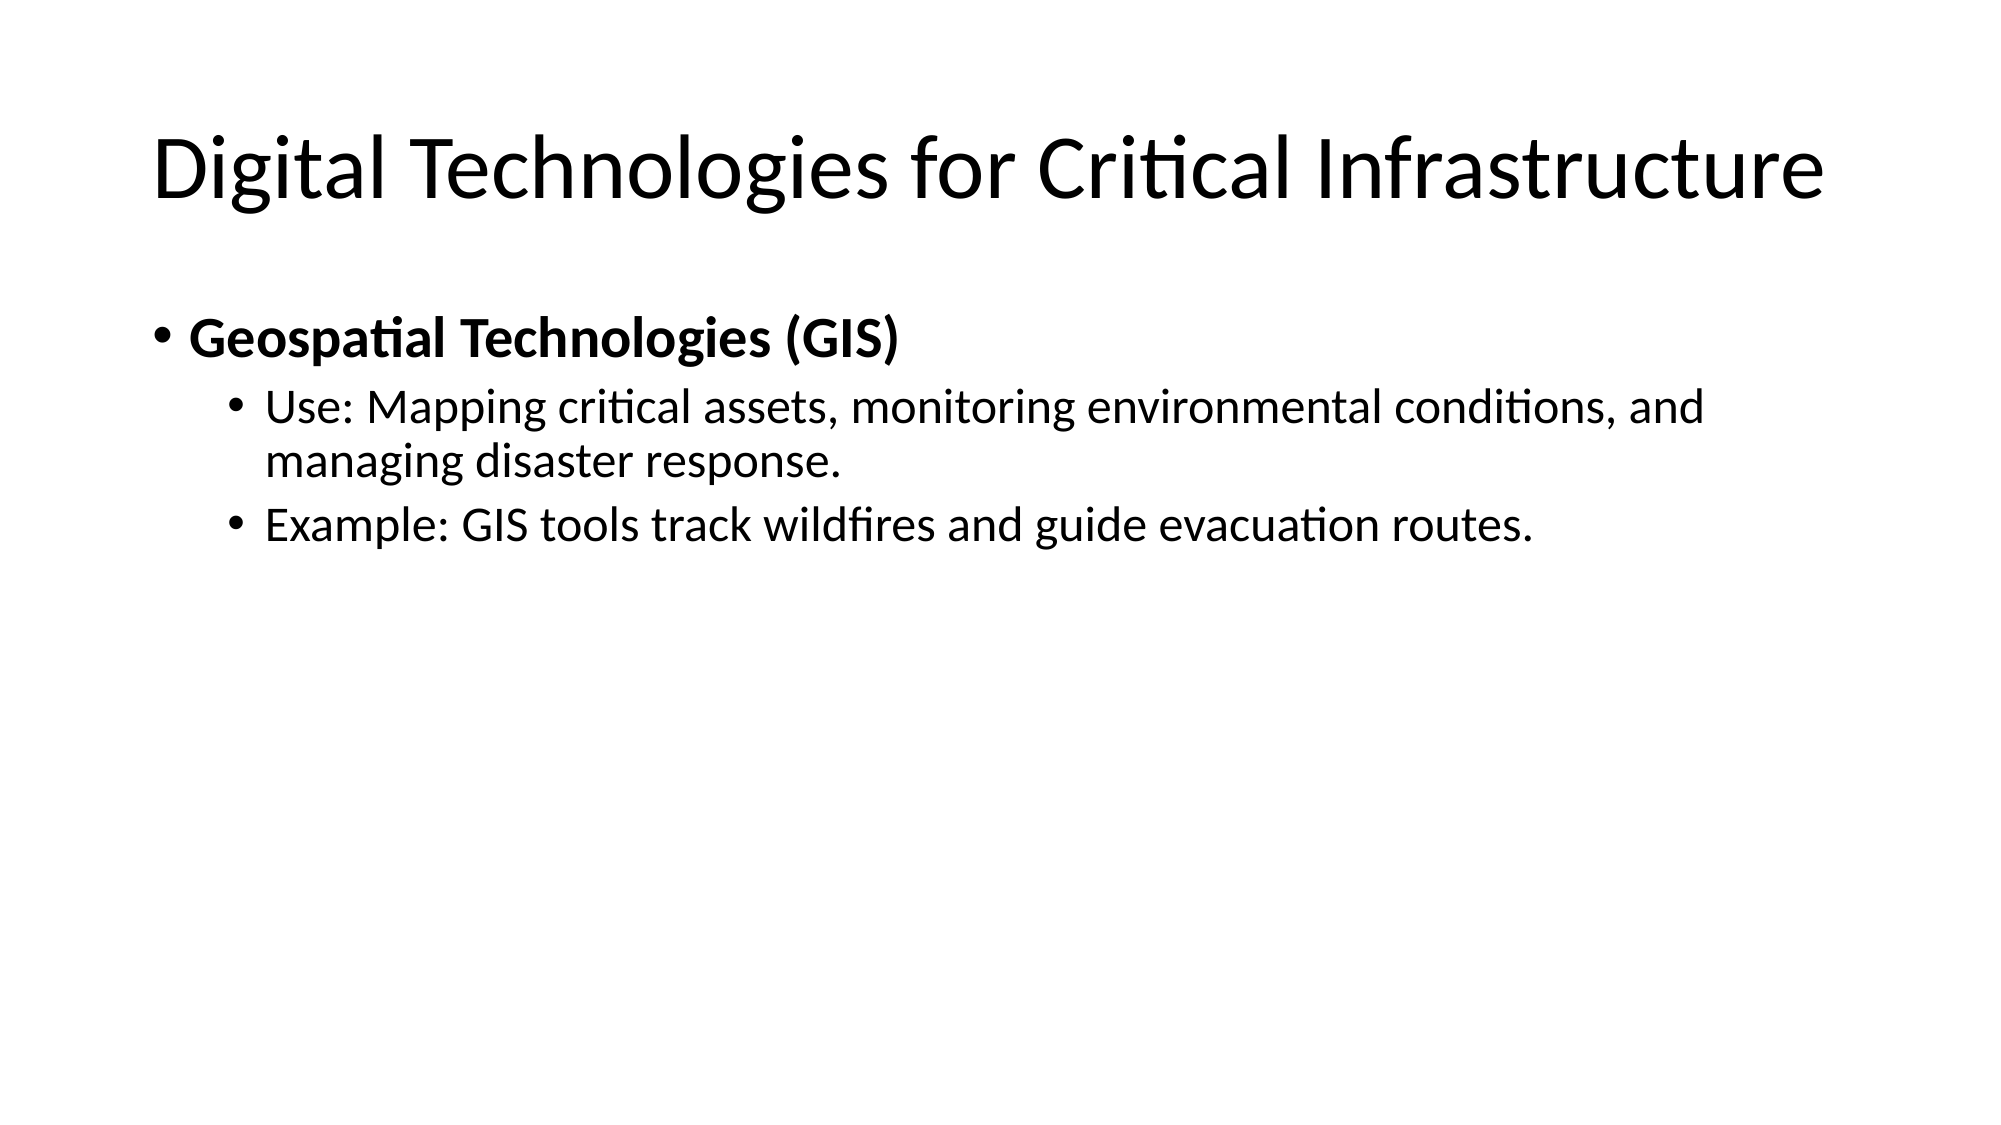

# Digital Technologies for Critical Infrastructure
Geospatial Technologies (GIS)
Use: Mapping critical assets, monitoring environmental conditions, and managing disaster response.
Example: GIS tools track wildfires and guide evacuation routes.